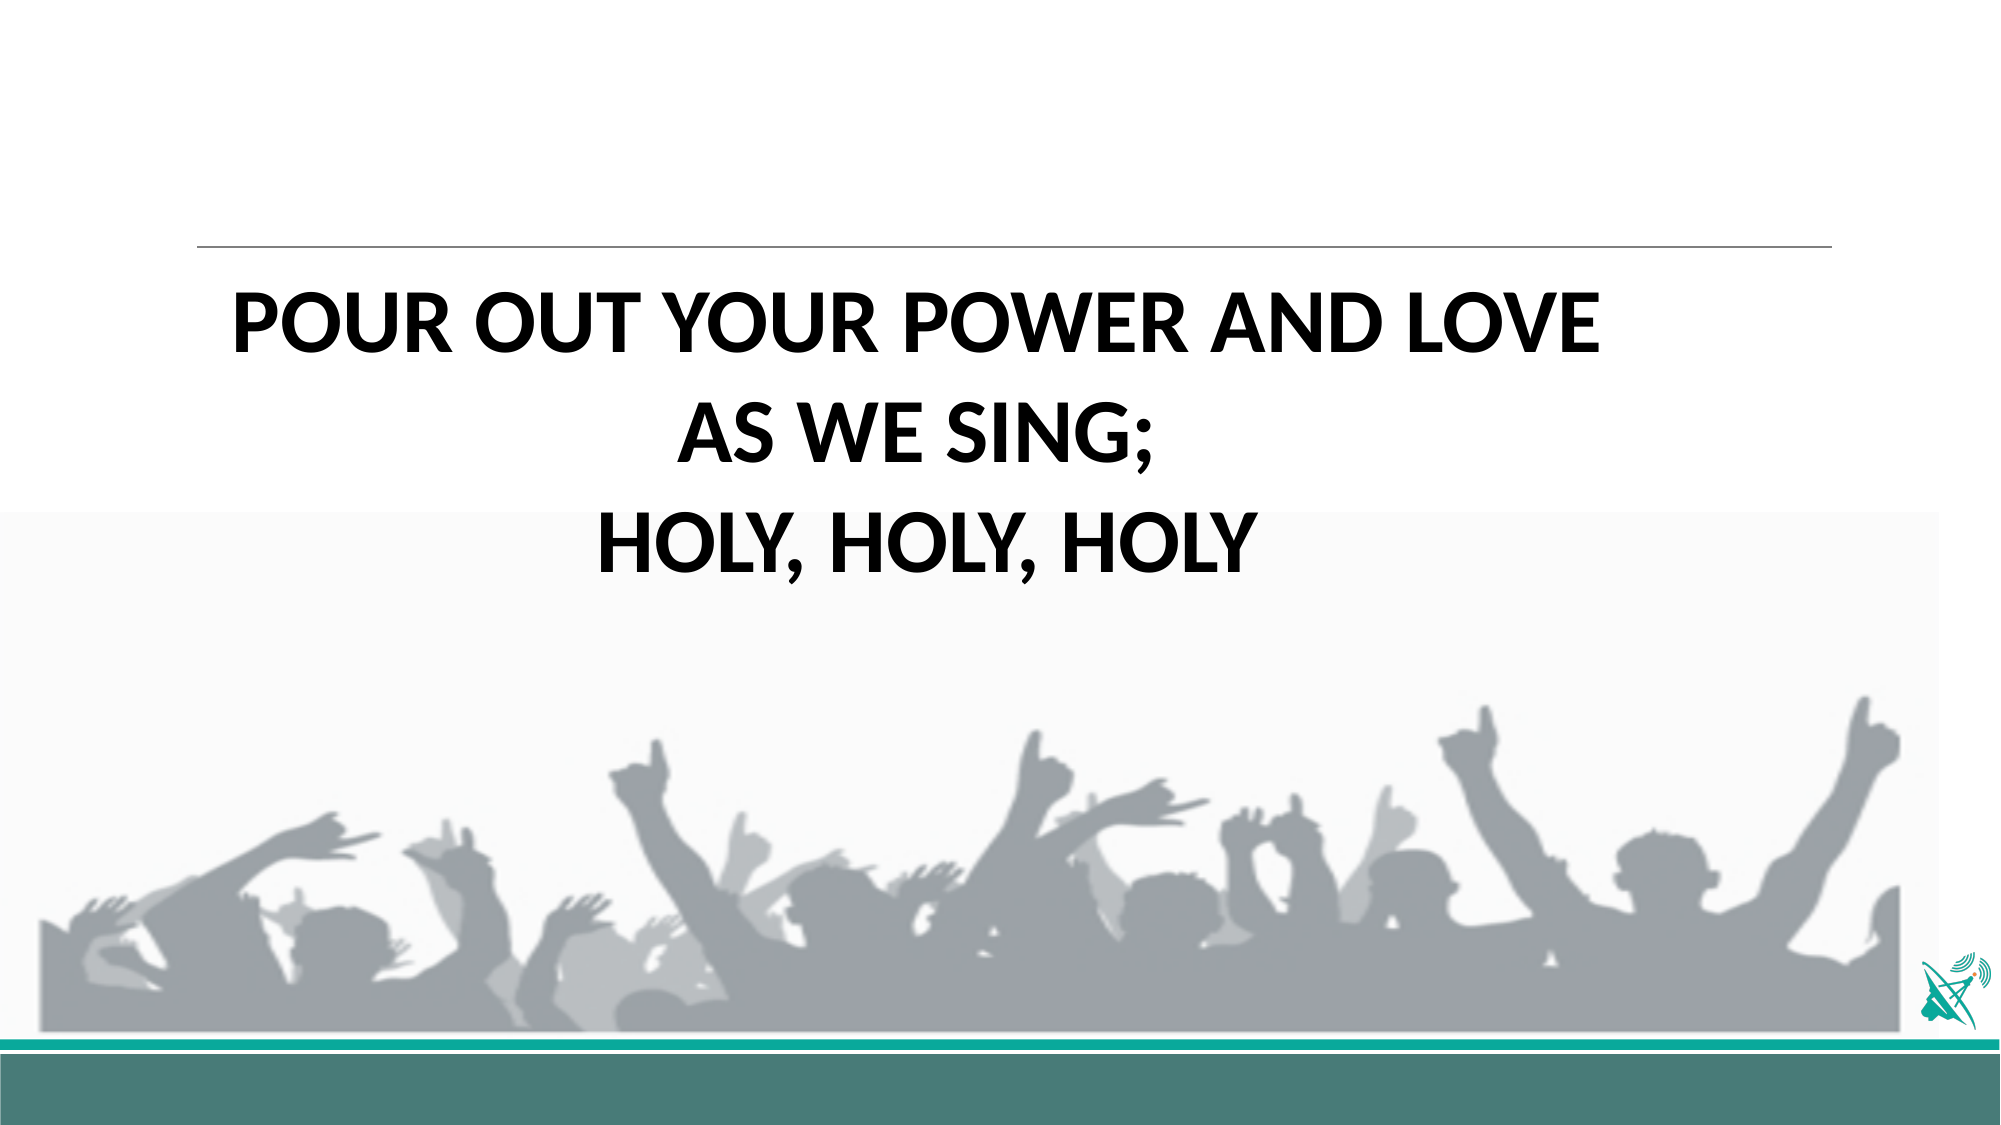

POUR OUT YOUR POWER AND LOVE
AS WE SING;
HOLY, HOLY, HOLY